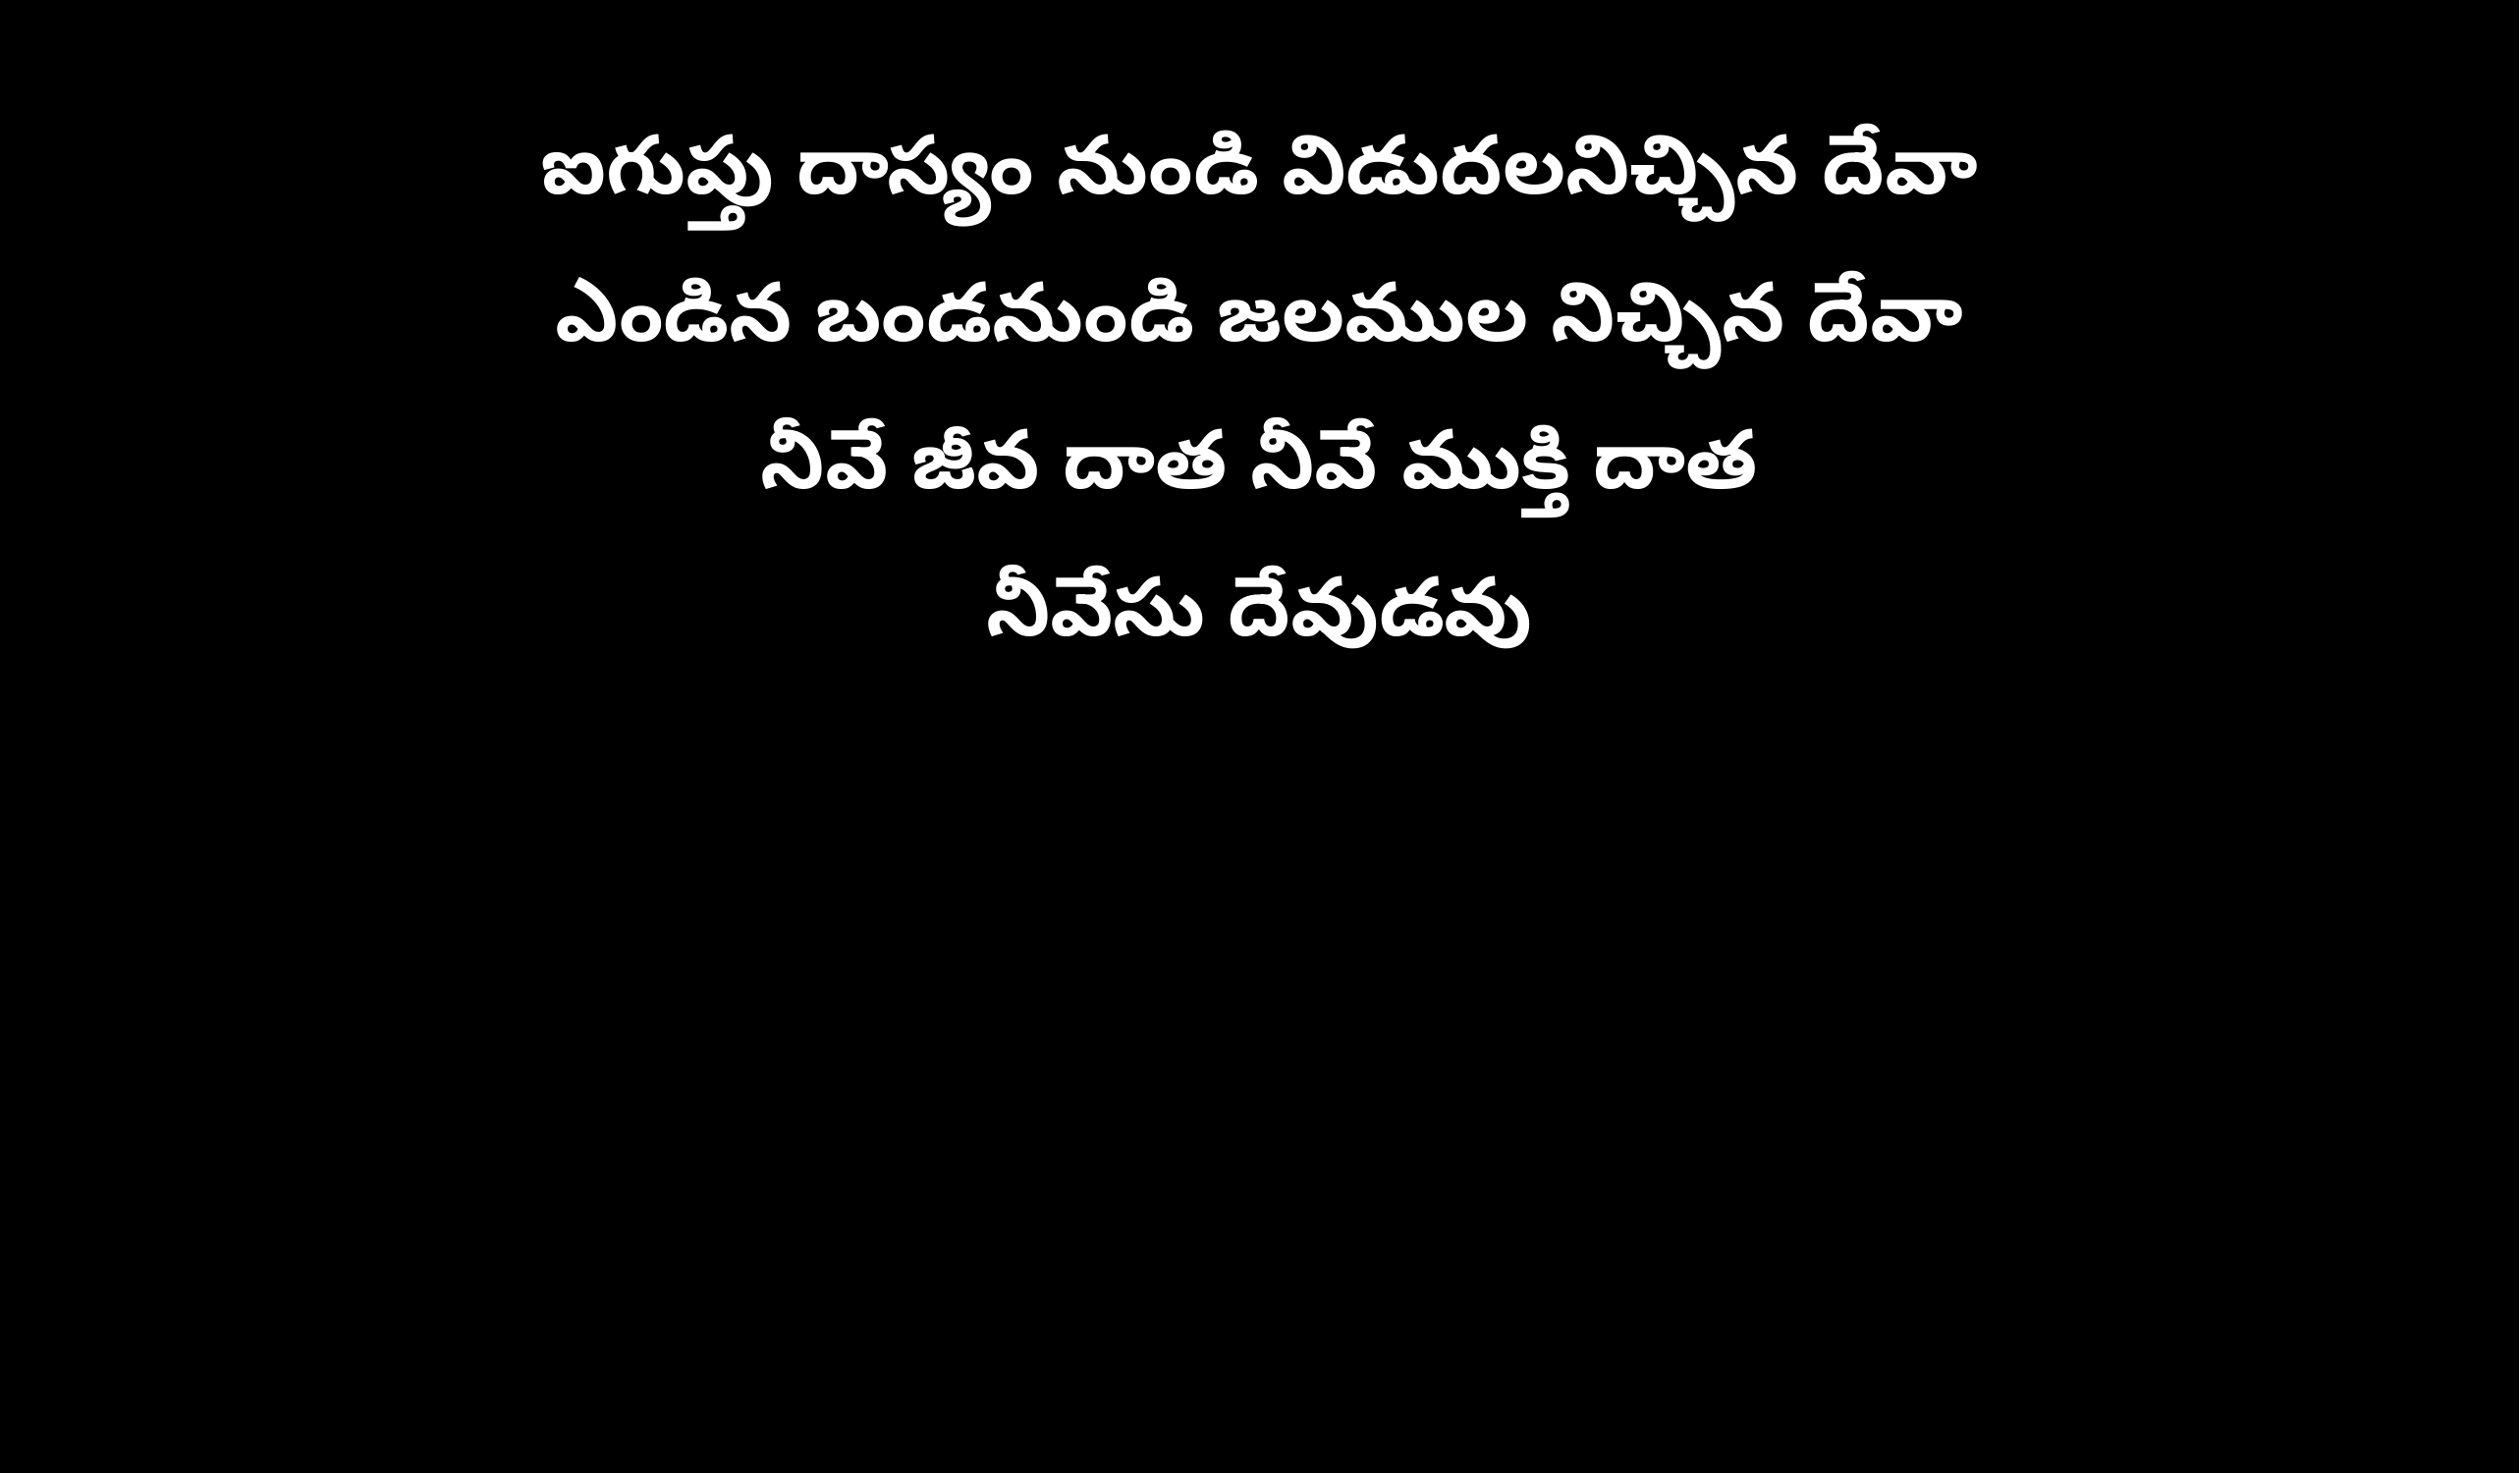

ఐగుప్తు దాస్యం నుండి విడుదలనిచ్చిన దేవా
ఎండిన బండనుండి జలముల నిచ్చిన దేవా
నీవే జీవ దాత నీవే ముక్తి దాత
నీవేసు దేవుడవు